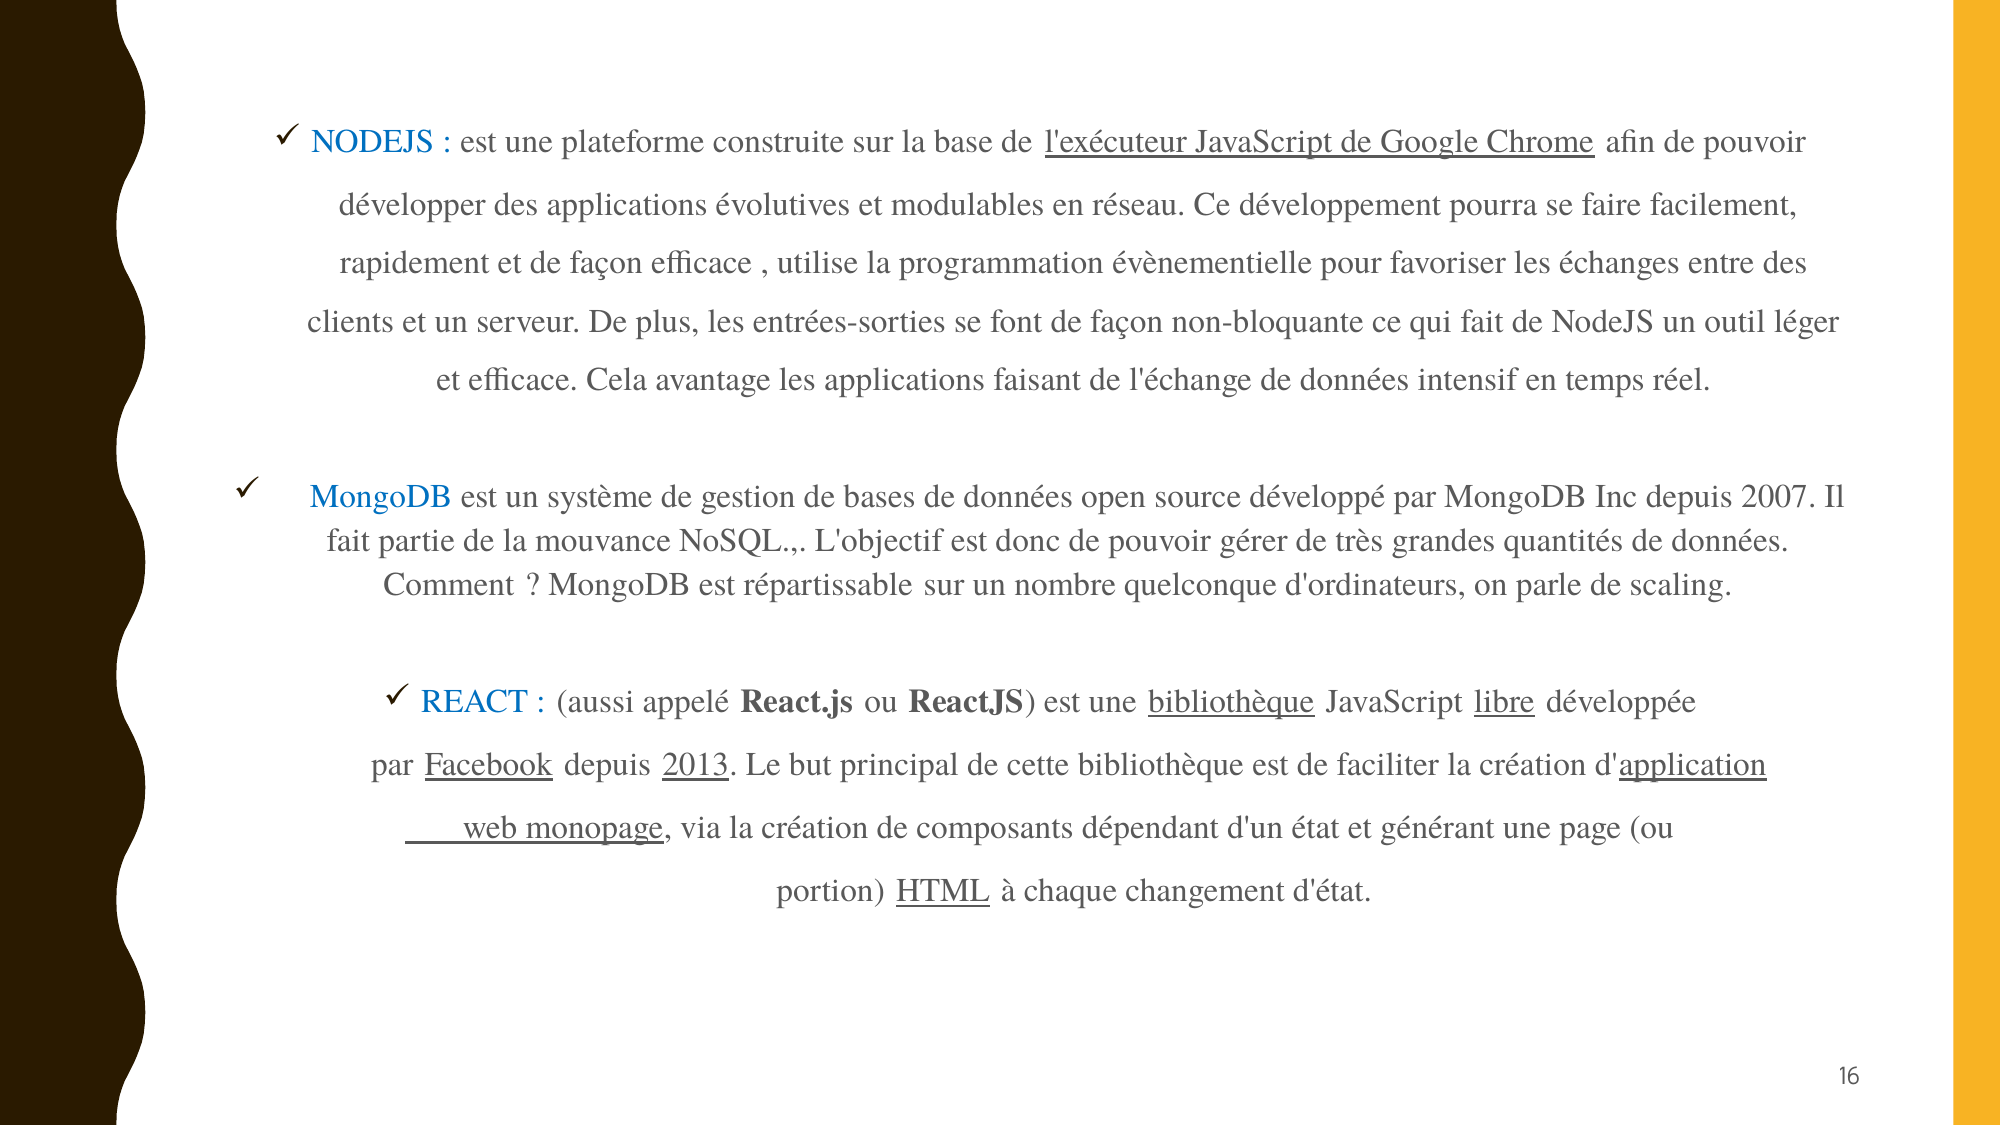

NODEJS : est une plateforme construite sur la base de l'exécuteur JavaScript de Google Chrome afin de pouvoir
      développer des applications évolutives et modulables en réseau. Ce développement pourra se faire facilement,
       rapidement et de façon efficace , utilise la programmation évènementielle pour favoriser les échanges entre des
       clients et un serveur. De plus, les entrées-sorties se font de façon non-bloquante ce qui fait de NodeJS un outil léger
       et efficace. Cela avantage les applications faisant de l'échange de données intensif en temps réel.

    MongoDB est un système de gestion de bases de données open source développé par MongoDB Inc depuis 2007. Il fait partie de la mouvance NoSQL.,. L'objectif est donc de pouvoir gérer de très grandes quantités de données. Comment ? MongoDB est répartissable sur un nombre quelconque d'ordinateurs, on parle de scaling.

REACT : (aussi appelé React.js ou ReactJS) est une bibliothèque JavaScript libre développée
      par Facebook depuis 2013. Le but principal de cette bibliothèque est de faciliter la création d'application
      web monopage, via la création de composants dépendant d'un état et générant une page (ou
       portion) HTML à chaque changement d'état.

16